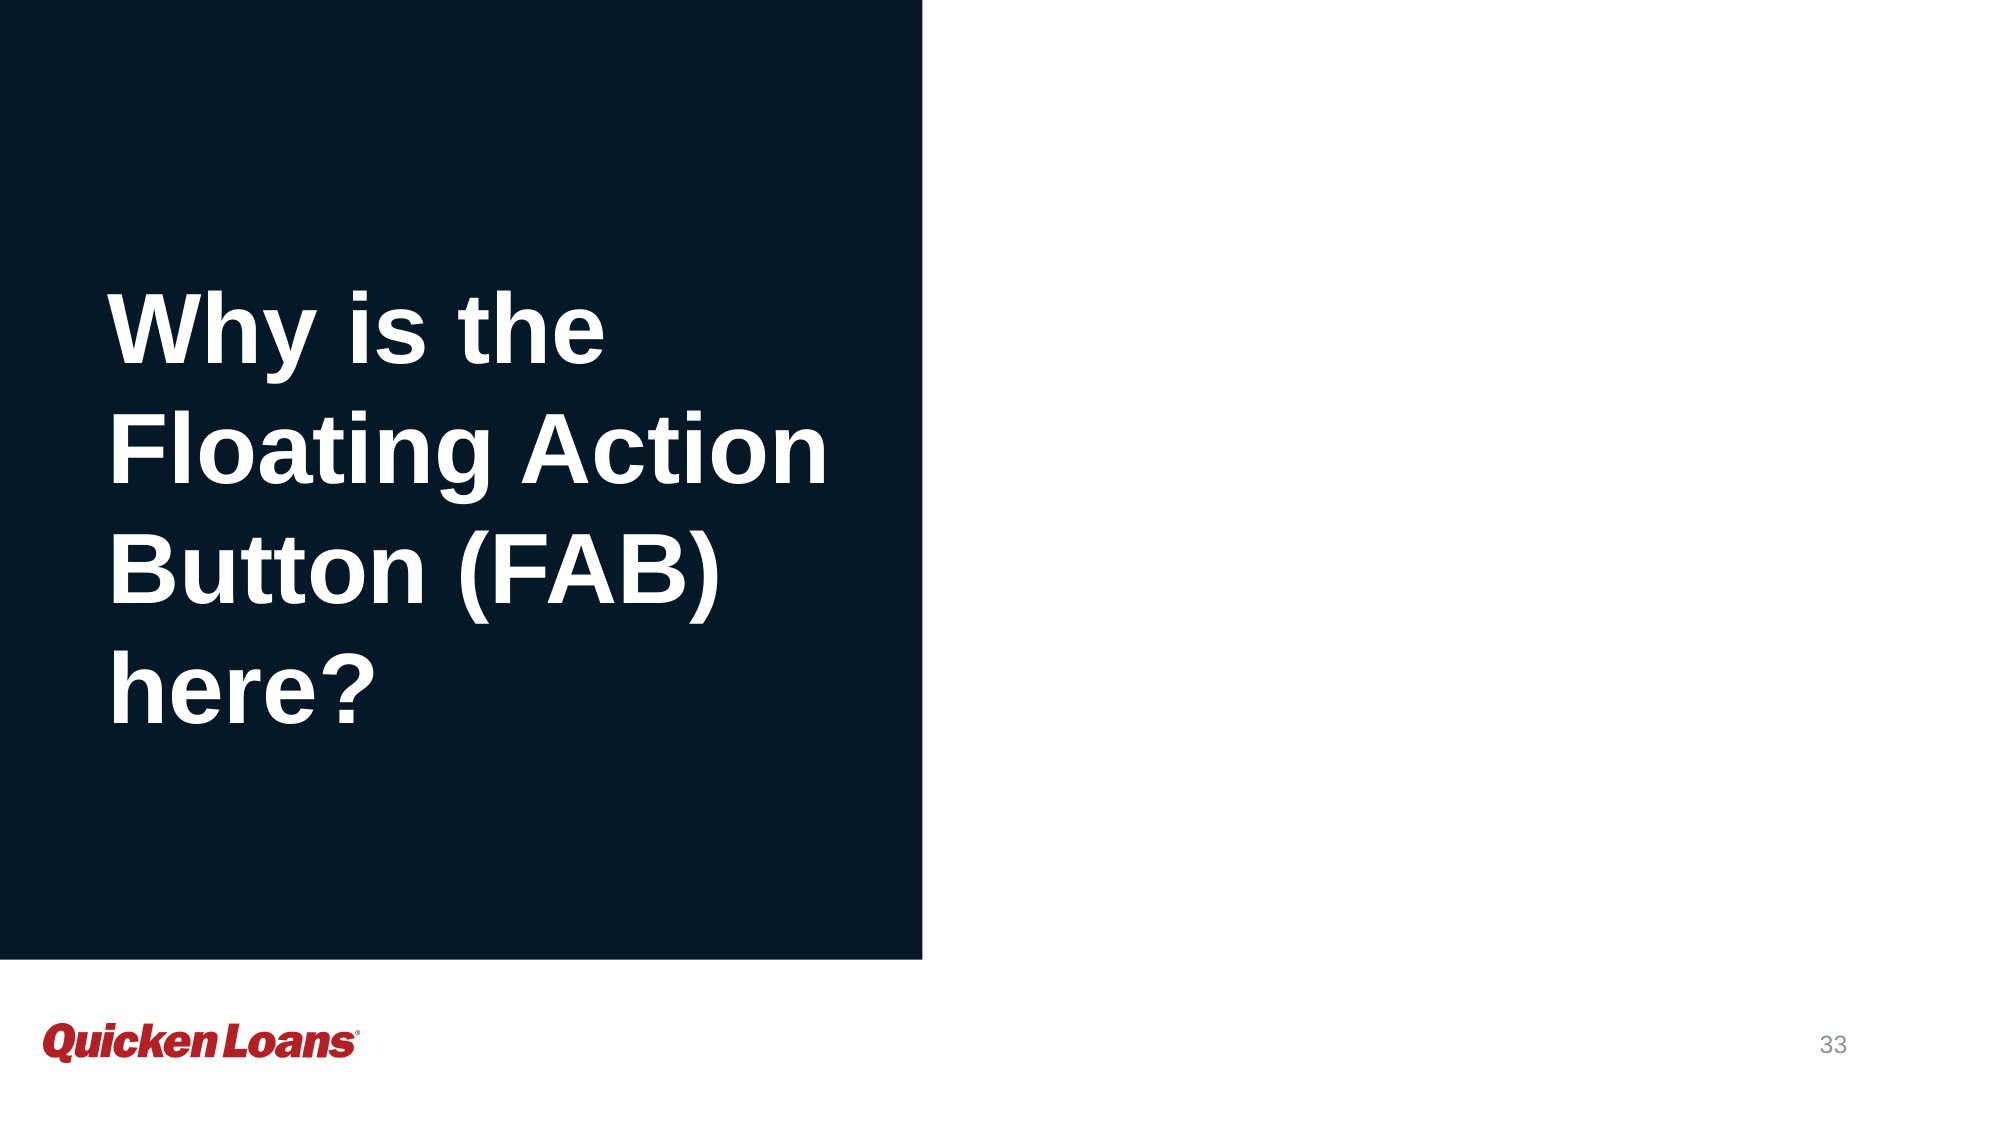

Why is the Floating Action Button (FAB) here?
33